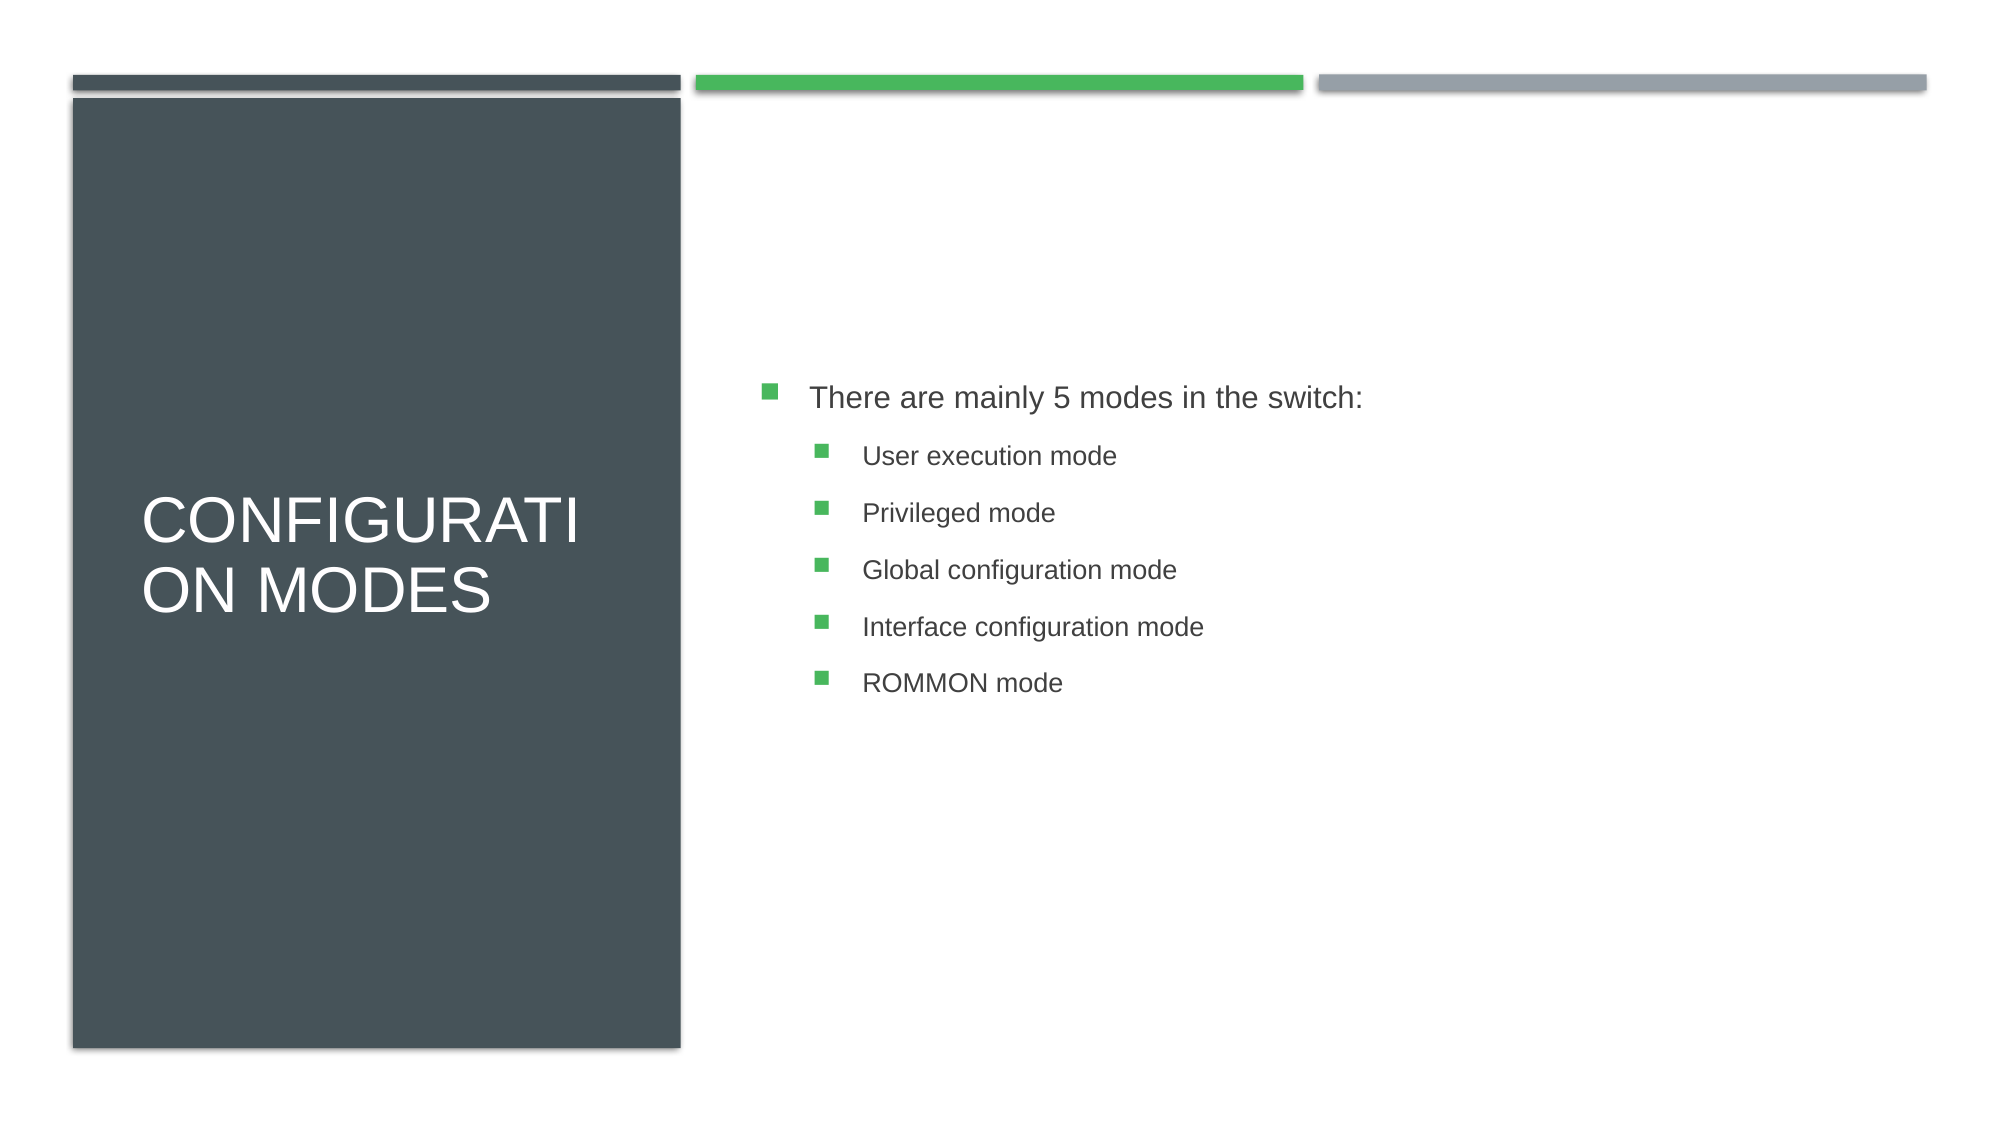

# Configuration modes
There are mainly 5 modes in the switch:
User execution mode
Privileged mode
Global configuration mode
Interface configuration mode
ROMMON mode